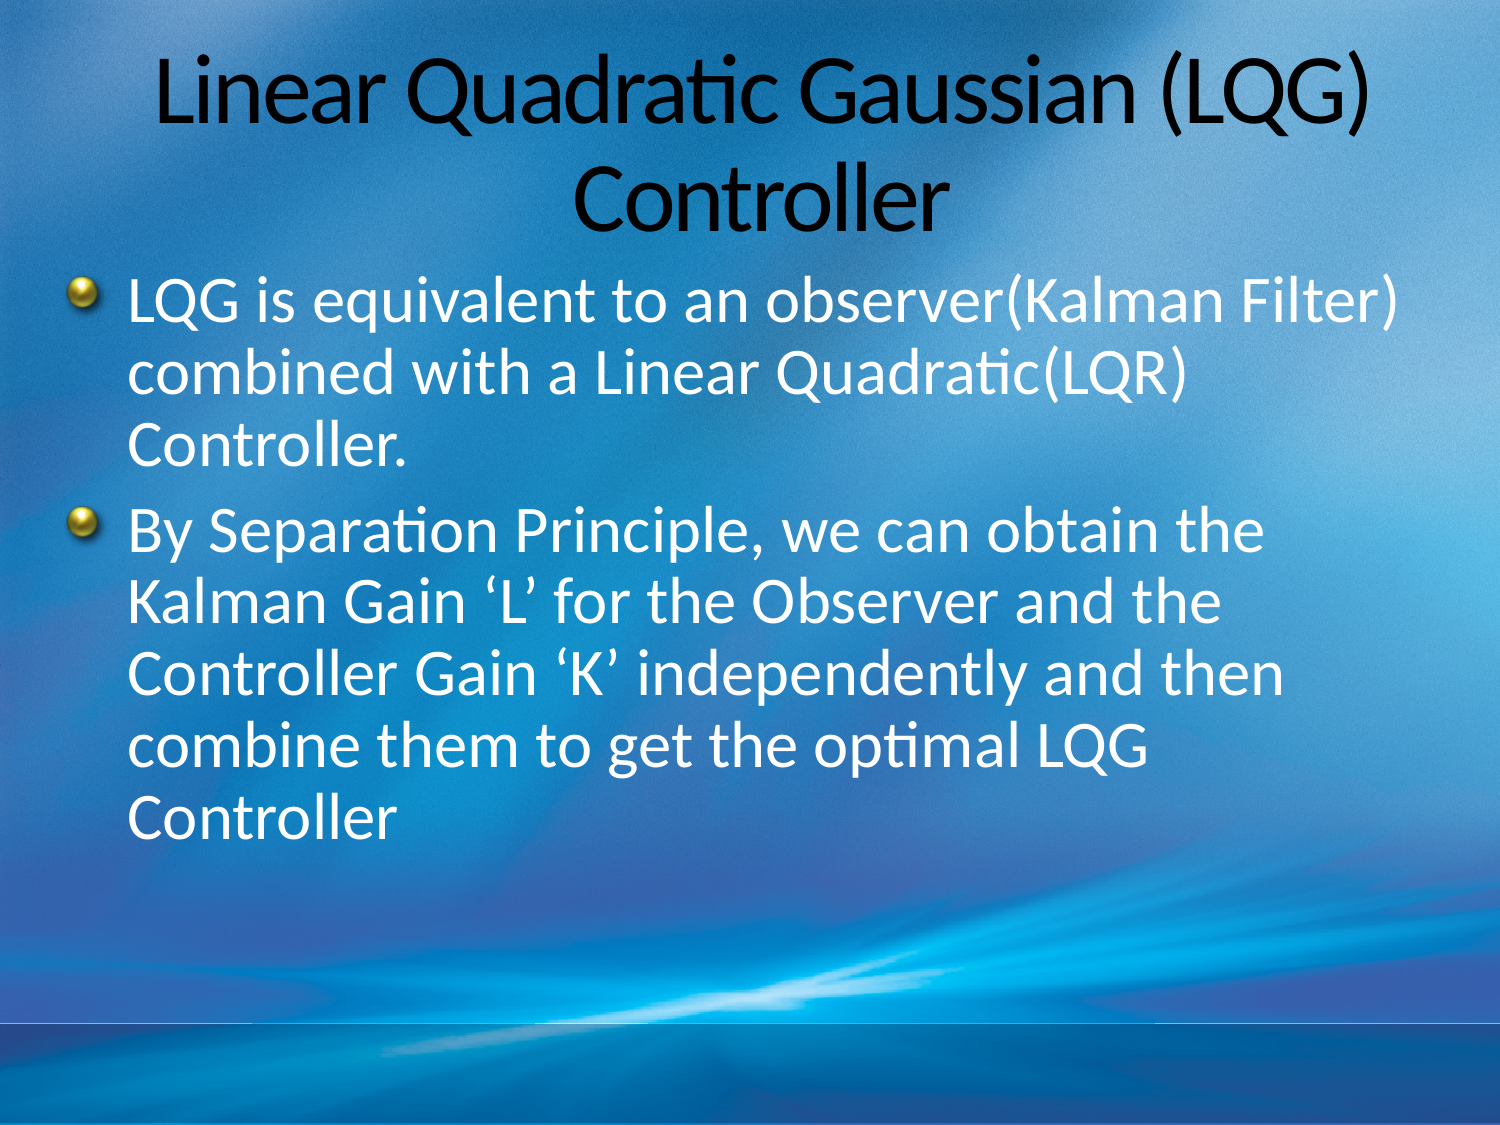

# Linear Quadratic Gaussian (LQG) Controller
LQG is equivalent to an observer(Kalman Filter) combined with a Linear Quadratic(LQR) Controller.
By Separation Principle, we can obtain the Kalman Gain ‘L’ for the Observer and the Controller Gain ‘K’ independently and then combine them to get the optimal LQG Controller